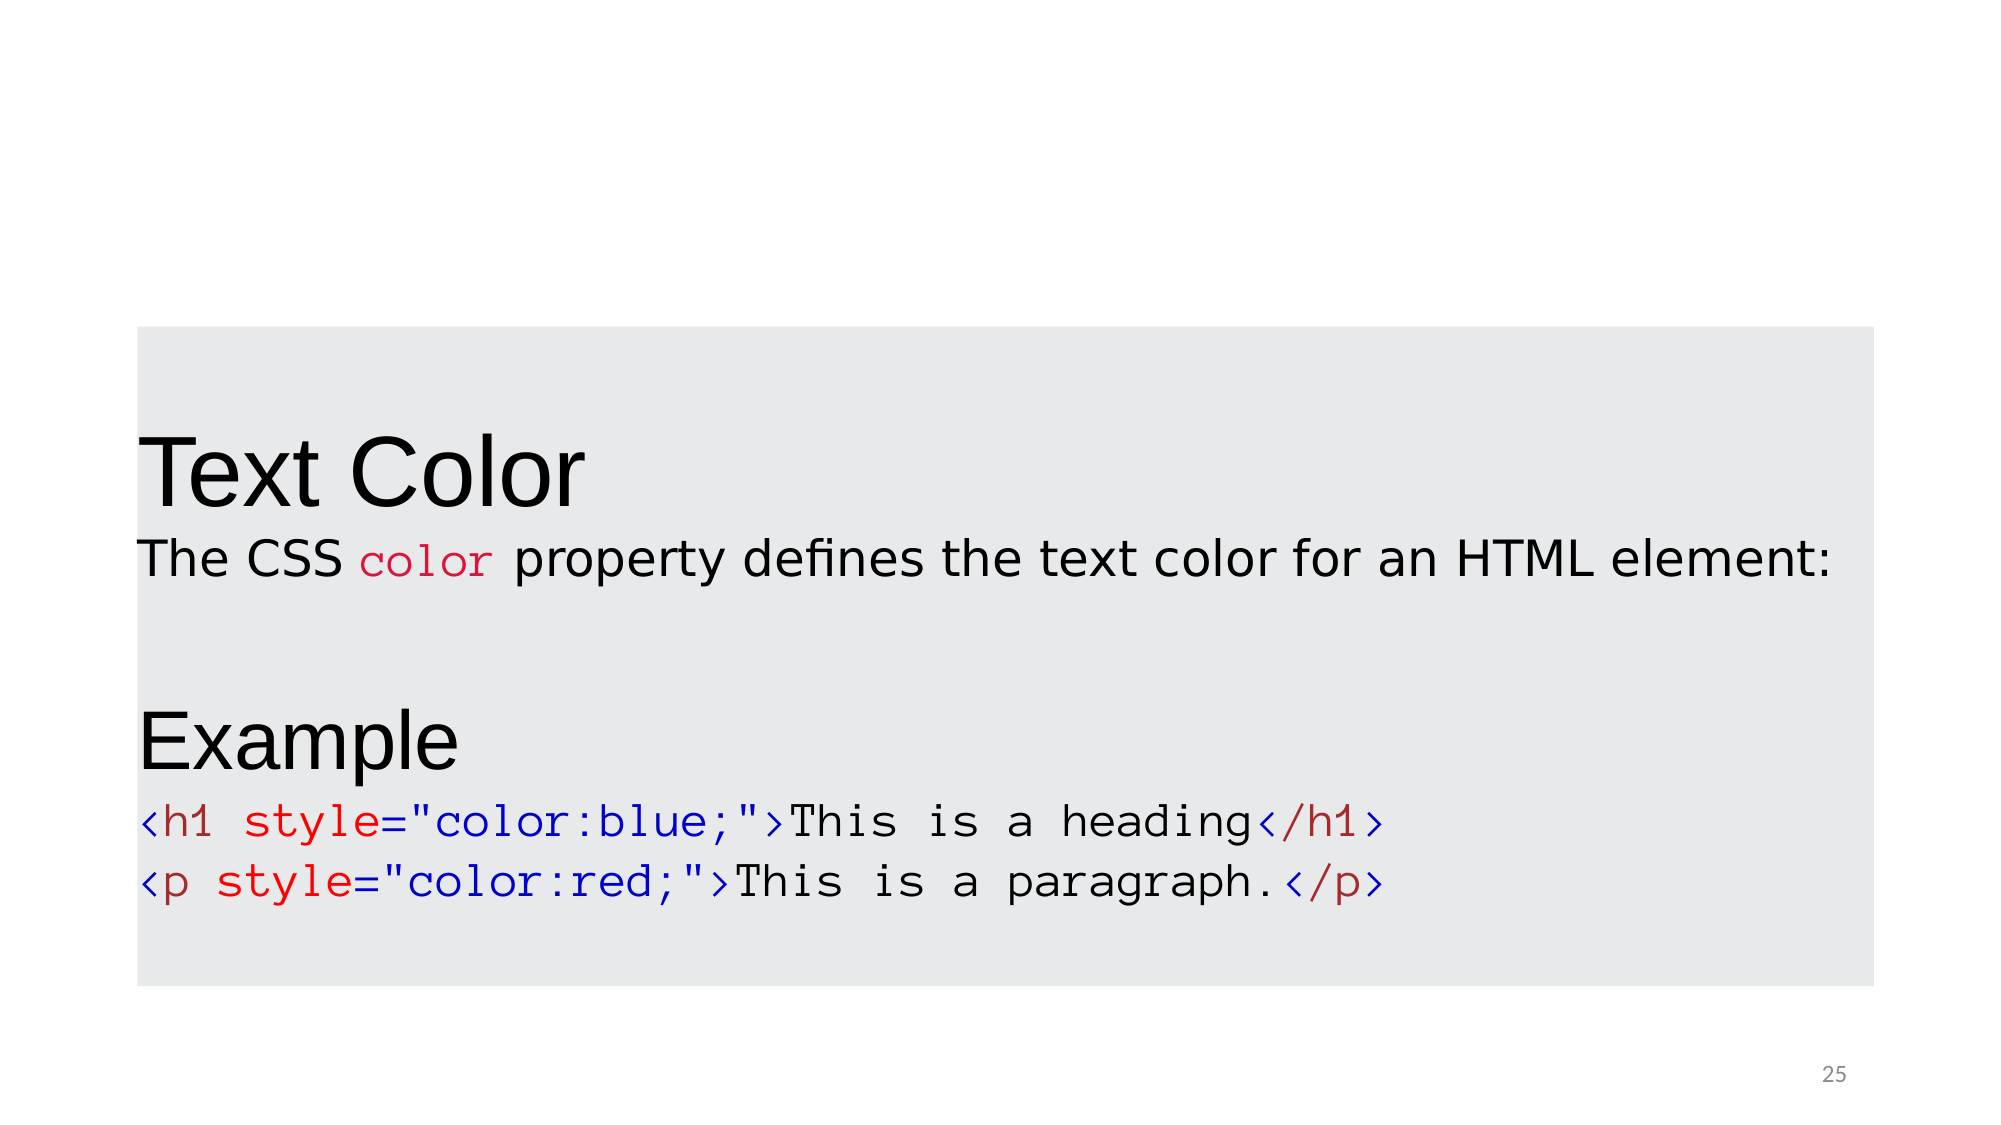

#
Text Color
The CSS color property defines the text color for an HTML element:

Example
<h1 style="color:blue;">This is a heading</h1>
<p style="color:red;">This is a paragraph.</p>

25